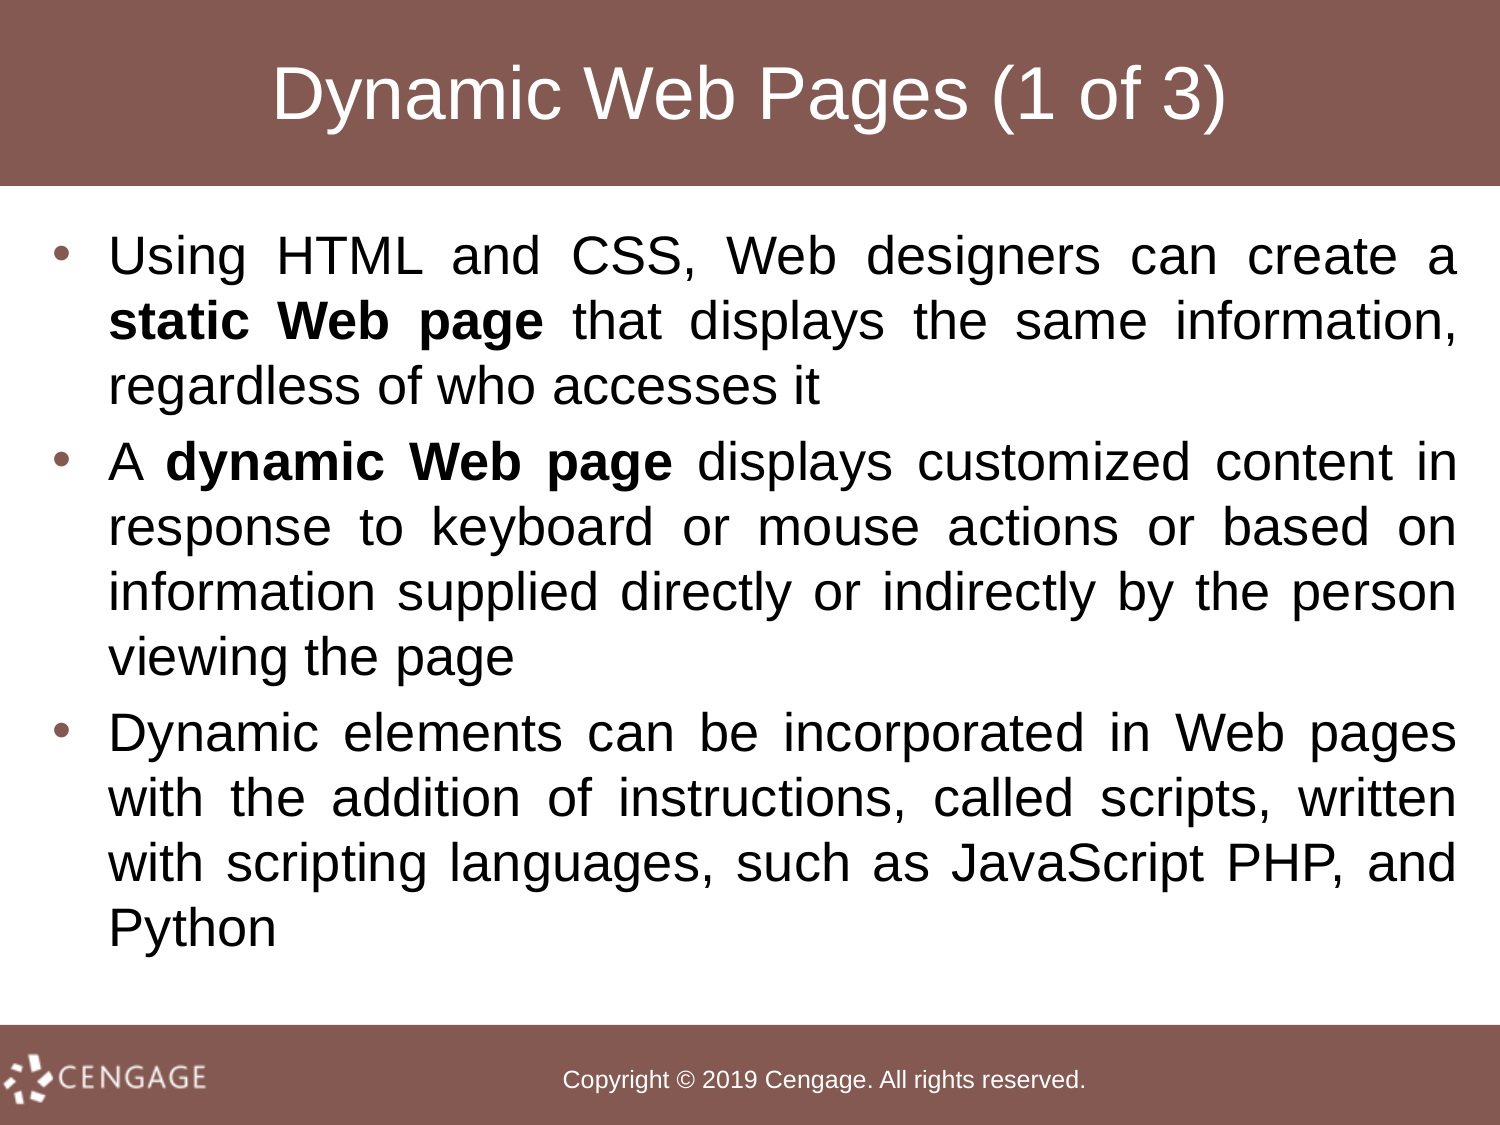

# Dynamic Web Pages (1 of 3)
Using HTML and CSS, Web designers can create a static Web page that displays the same information, regardless of who accesses it
A dynamic Web page displays customized content in response to keyboard or mouse actions or based on information supplied directly or indirectly by the person viewing the page
Dynamic elements can be incorporated in Web pages with the addition of instructions, called scripts, written with scripting languages, such as JavaScript PHP, and Python